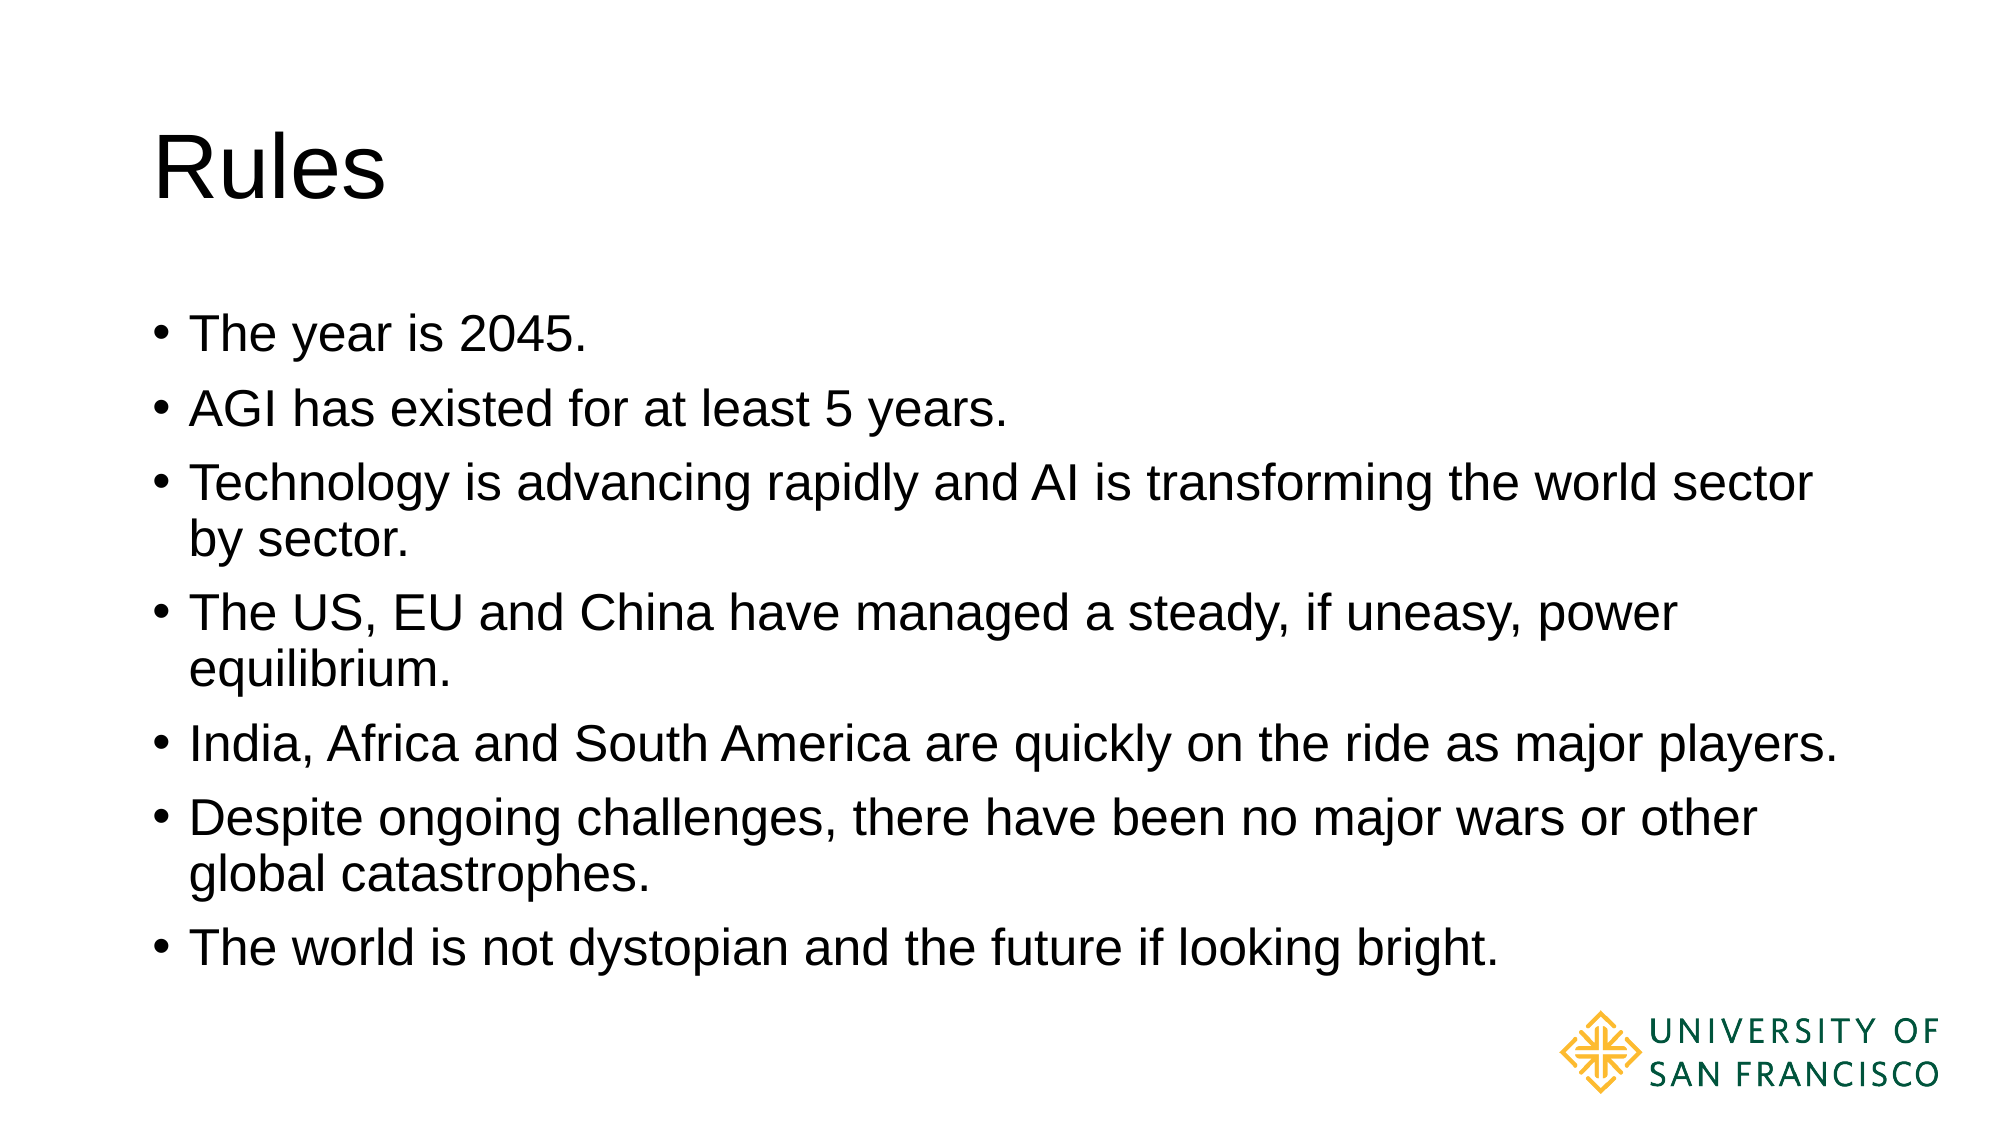

# Rules
The year is 2045.
AGI has existed for at least 5 years.
Technology is advancing rapidly and AI is transforming the world sector by sector.
The US, EU and China have managed a steady, if uneasy, power equilibrium.
India, Africa and South America are quickly on the ride as major players.
Despite ongoing challenges, there have been no major wars or other global catastrophes.
The world is not dystopian and the future if looking bright.